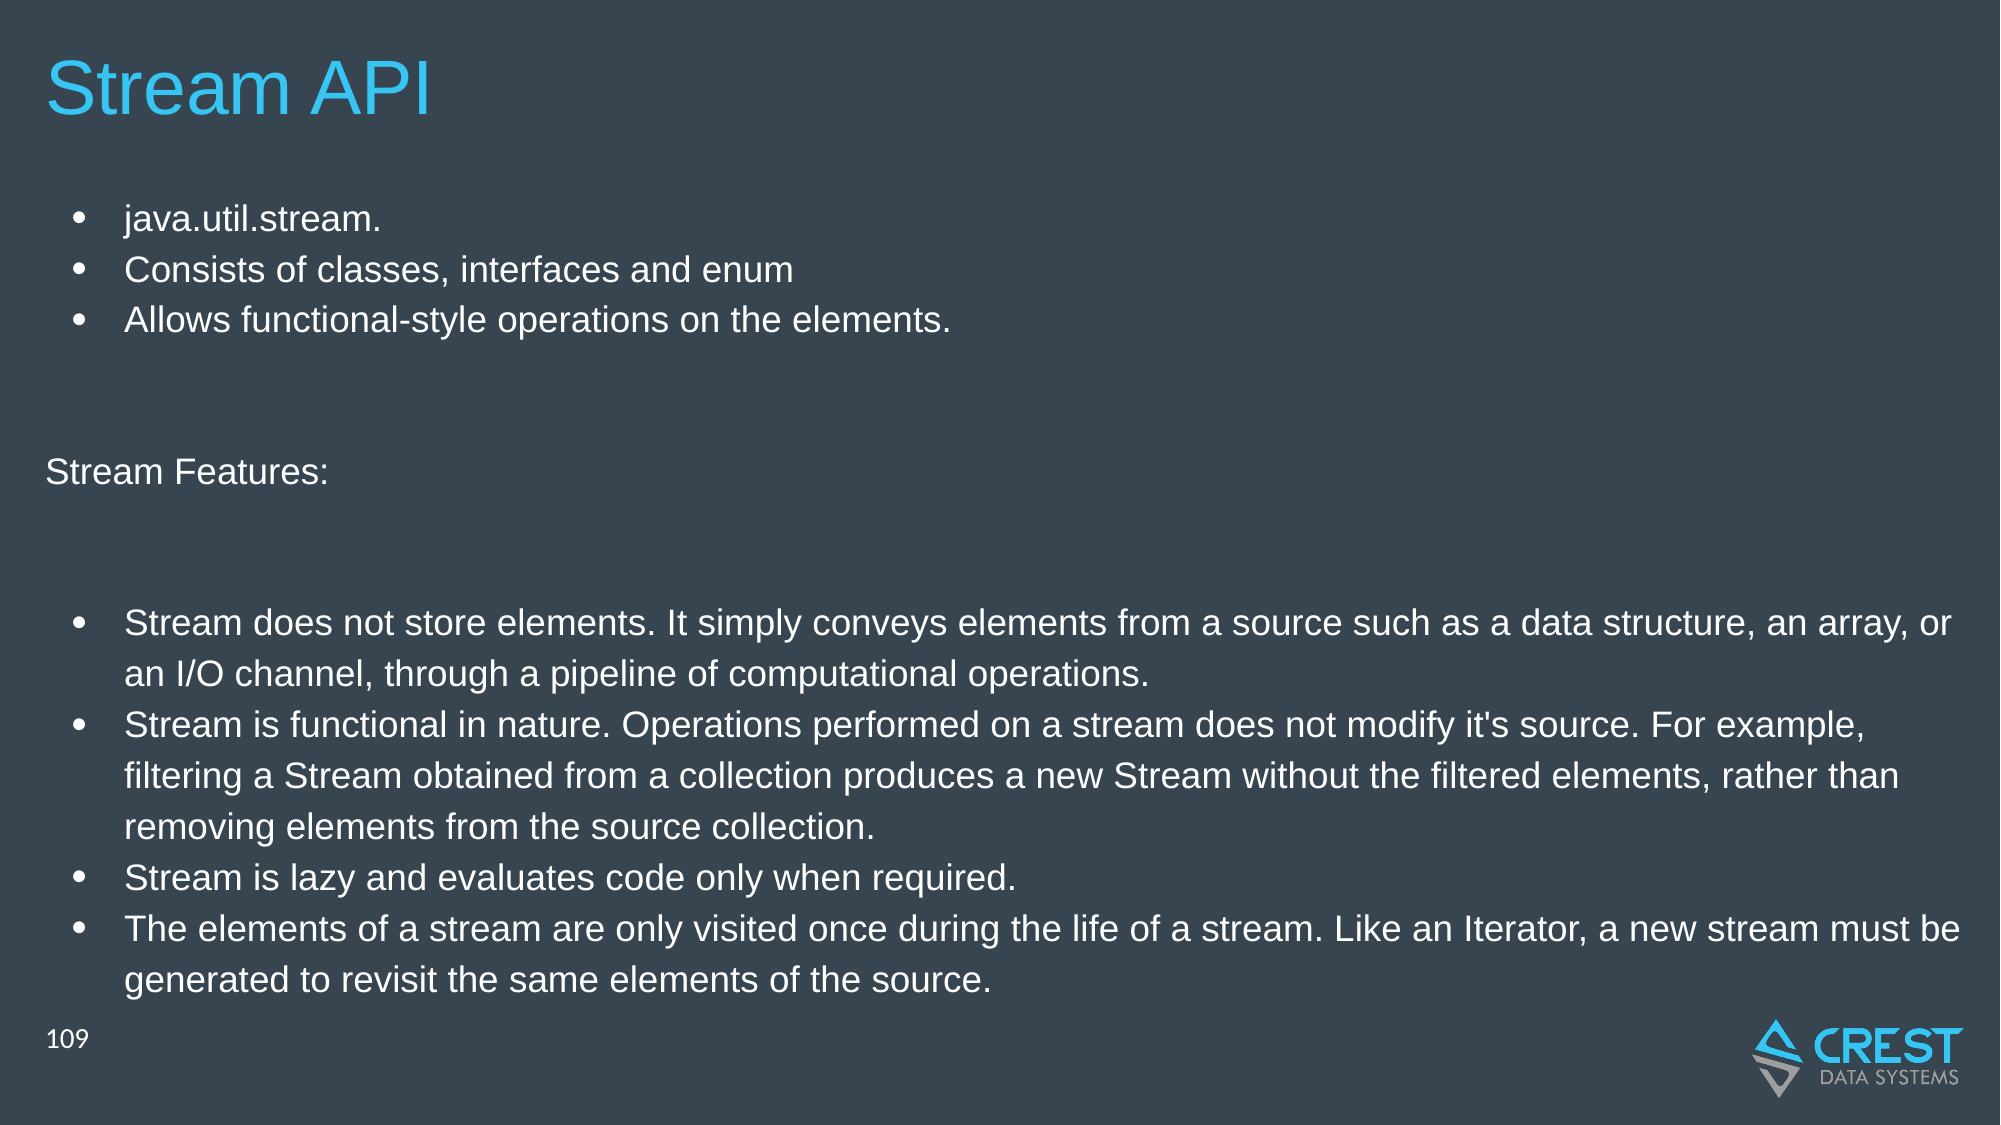

# Stream API

java.util.stream.
Consists of classes, interfaces and enum
Allows functional-style operations on the elements.

Stream Features:

Stream does not store elements. It simply conveys elements from a source such as a data structure, an array, or an I/O channel, through a pipeline of computational operations.
Stream is functional in nature. Operations performed on a stream does not modify it's source. For example, filtering a Stream obtained from a collection produces a new Stream without the filtered elements, rather than removing elements from the source collection.
Stream is lazy and evaluates code only when required.
The elements of a stream are only visited once during the life of a stream. Like an Iterator, a new stream must be generated to revisit the same elements of the source.

109